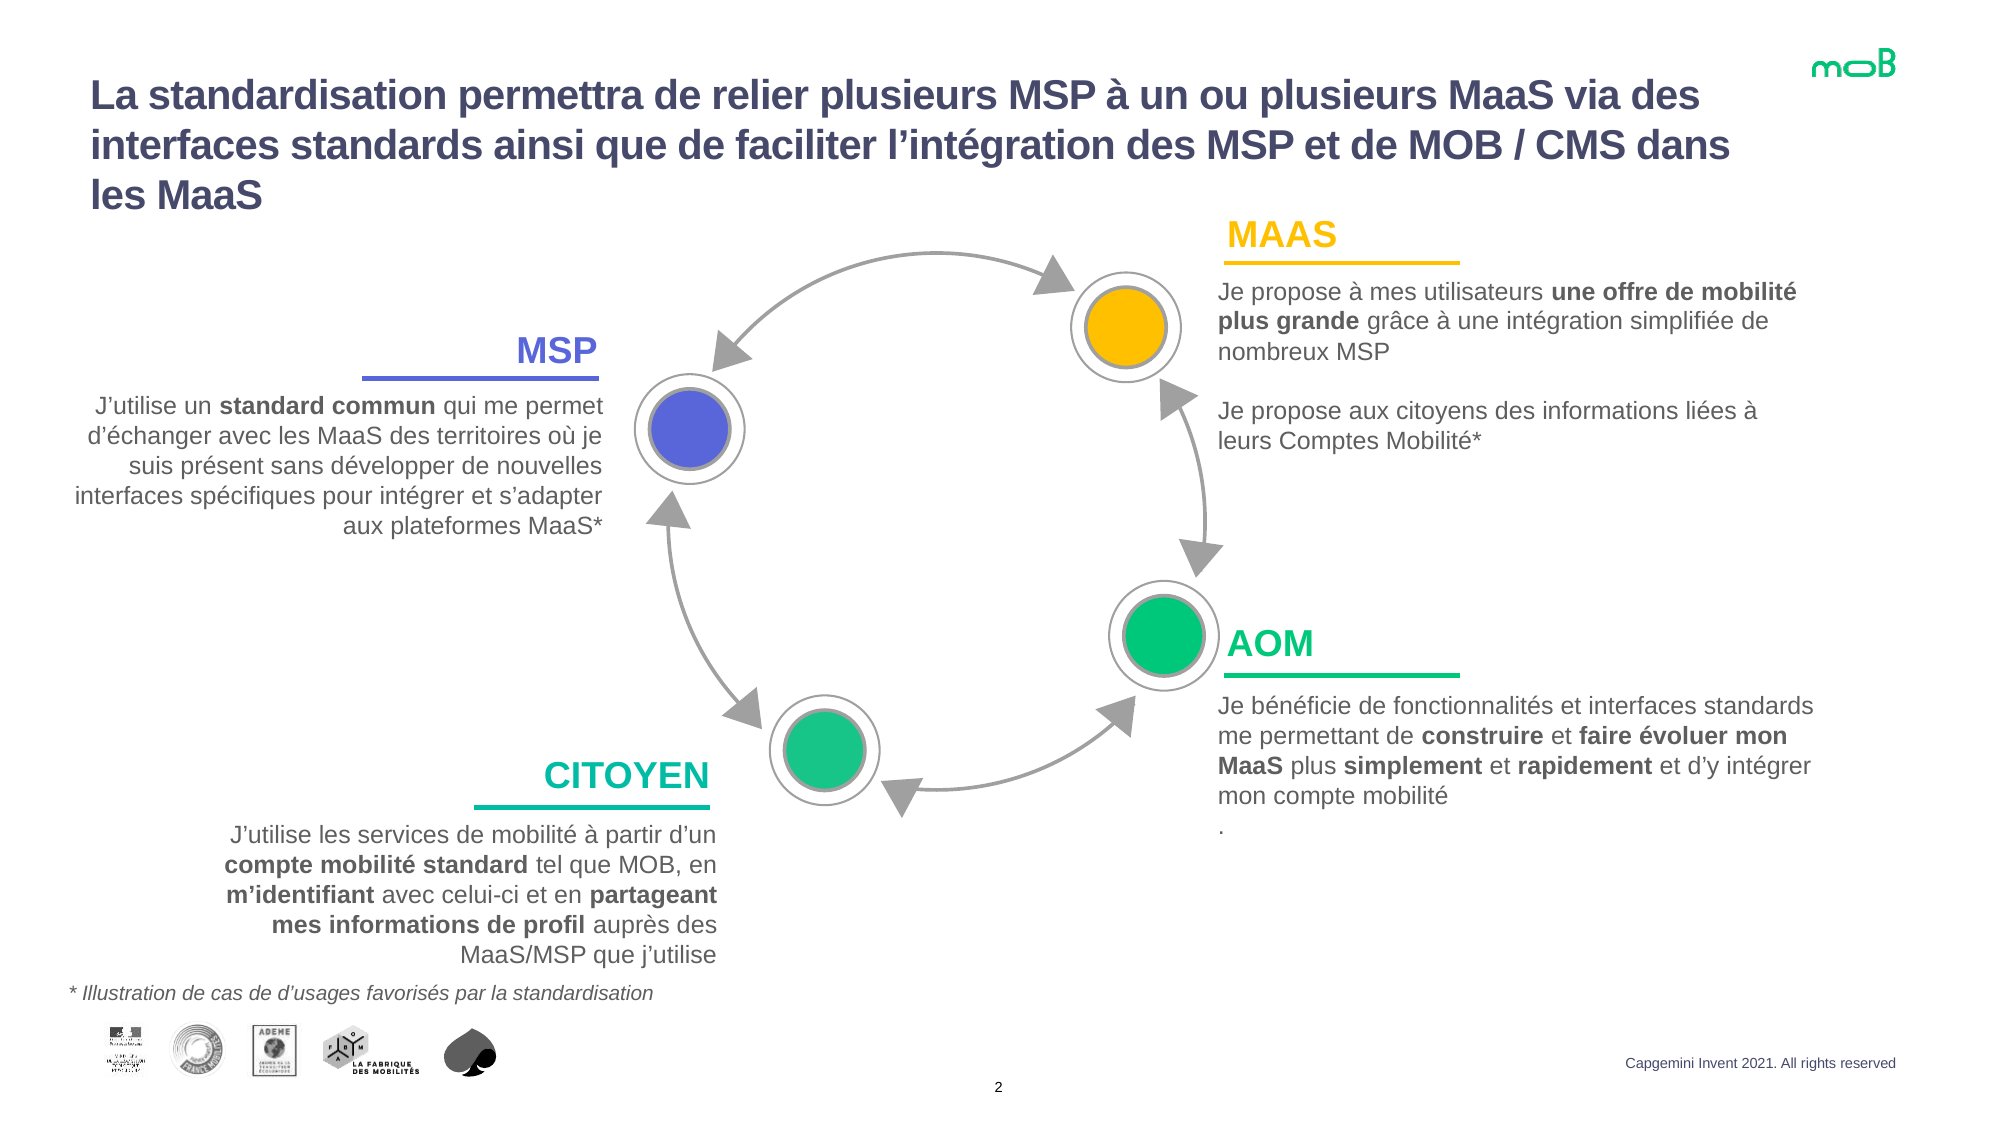

# La standardisation permettra de relier plusieurs MSP à un ou plusieurs MaaS via des interfaces standards ainsi que de faciliter l’intégration des MSP et de MOB / CMS dans les MaaS
MAAS

Je propose à mes utilisateurs une offre de mobilité plus grande grâce à une intégration simplifiée de nombreux MSP

Je propose aux citoyens des informations liées à leurs Comptes Mobilité*

MSP

J’utilise un standard commun qui me permet d’échanger avec les MaaS des territoires où je suis présent sans développer de nouvelles interfaces spécifiques pour intégrer et s’adapter aux plateformes MaaS*

AOM

Je bénéficie de fonctionnalités et interfaces standards me permettant de construire et faire évoluer mon MaaS plus simplement et rapidement et d’y intégrer mon compte mobilité
.

CITOYEN

J’utilise les services de mobilité à partir d’un compte mobilité standard tel que MOB, en m’identifiant avec celui-ci et en partageant mes informations de profil auprès des MaaS/MSP que j’utilise
* Illustration de cas de d’usages favorisés par la standardisation
2